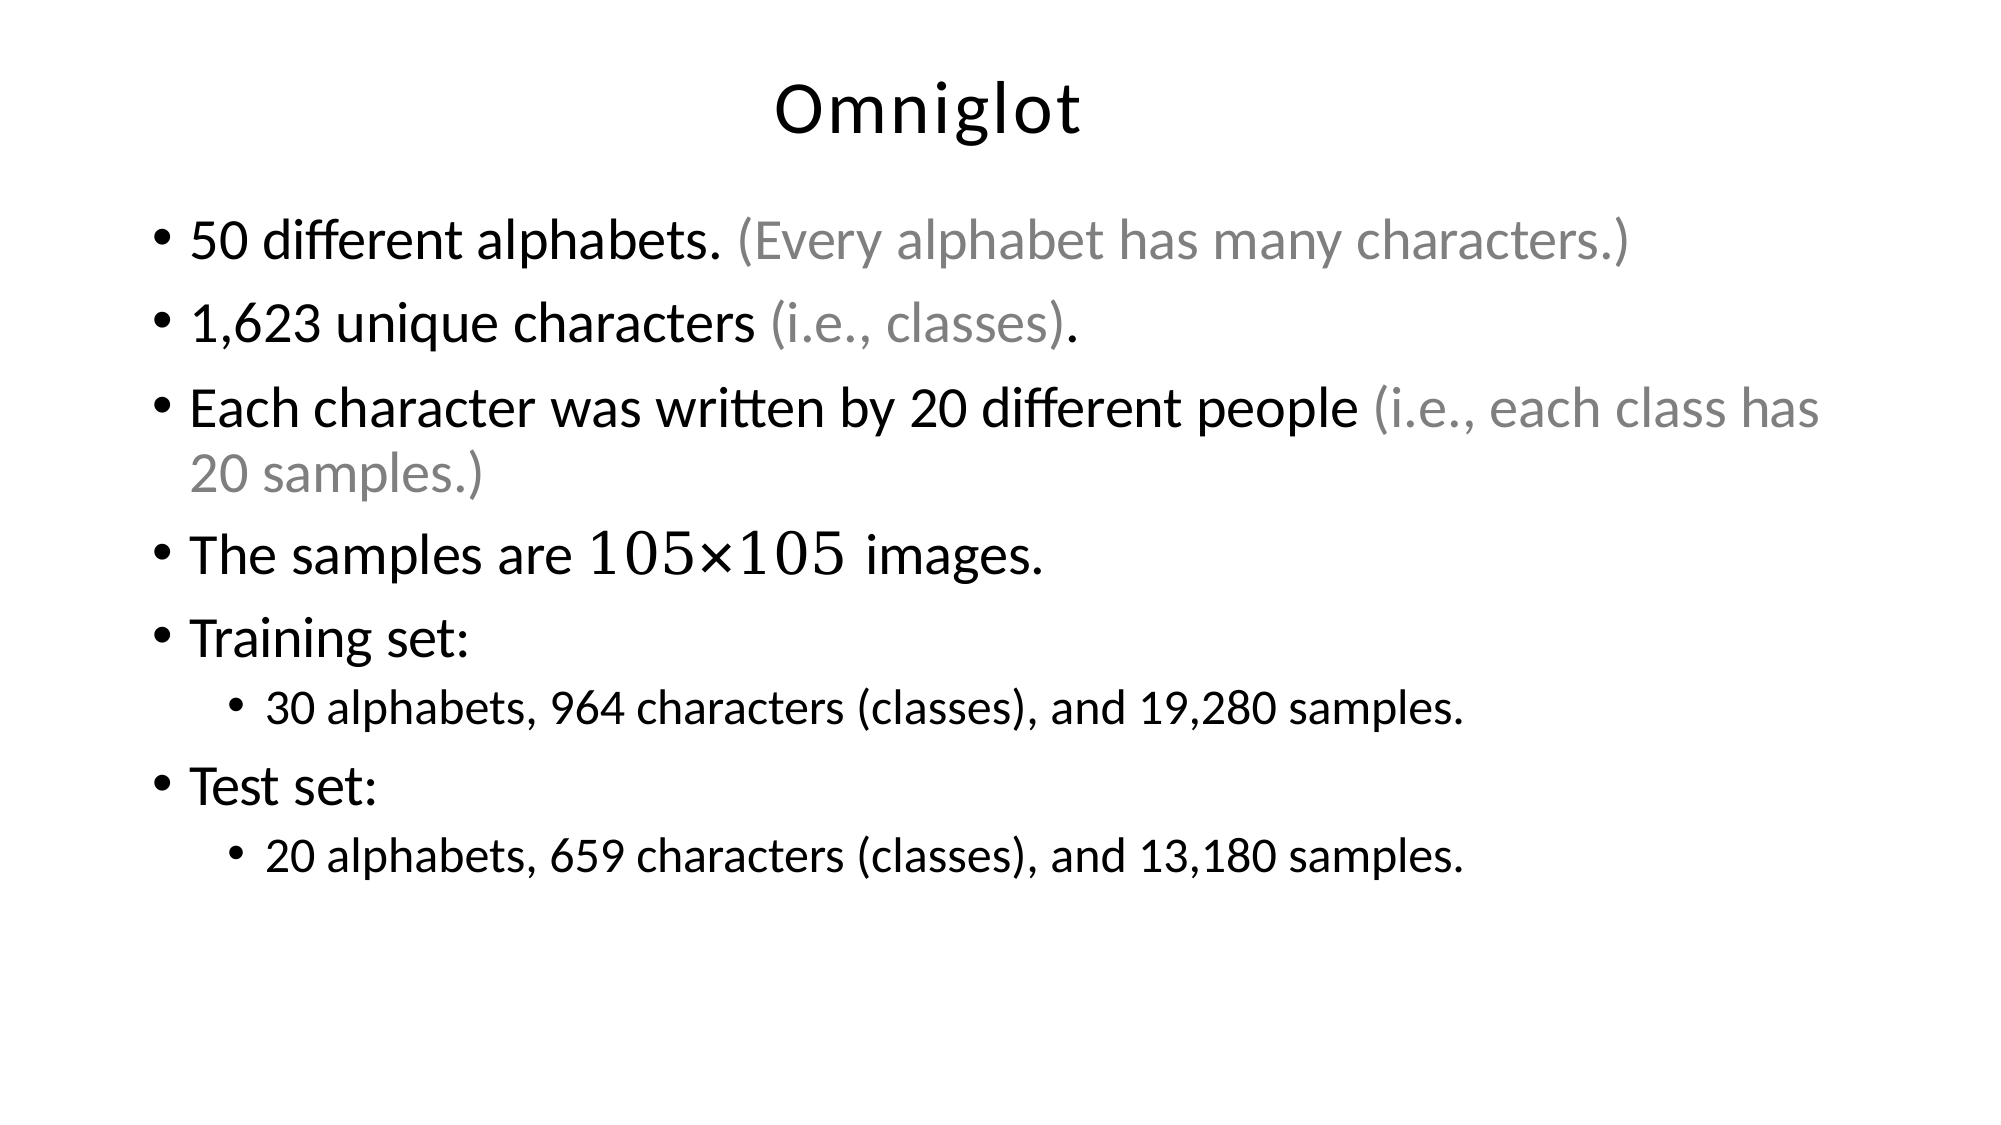

# Omniglot
50 different alphabets. (Every alphabet has many characters.)
1,623 unique characters (i.e., classes).
Each character was written by 20 different people (i.e., each class has 20 samples.)
The samples are 105×105 images.
Training set:
30 alphabets, 964 characters (classes), and 19,280 samples.
Test set:
20 alphabets, 659 characters (classes), and 13,180 samples.